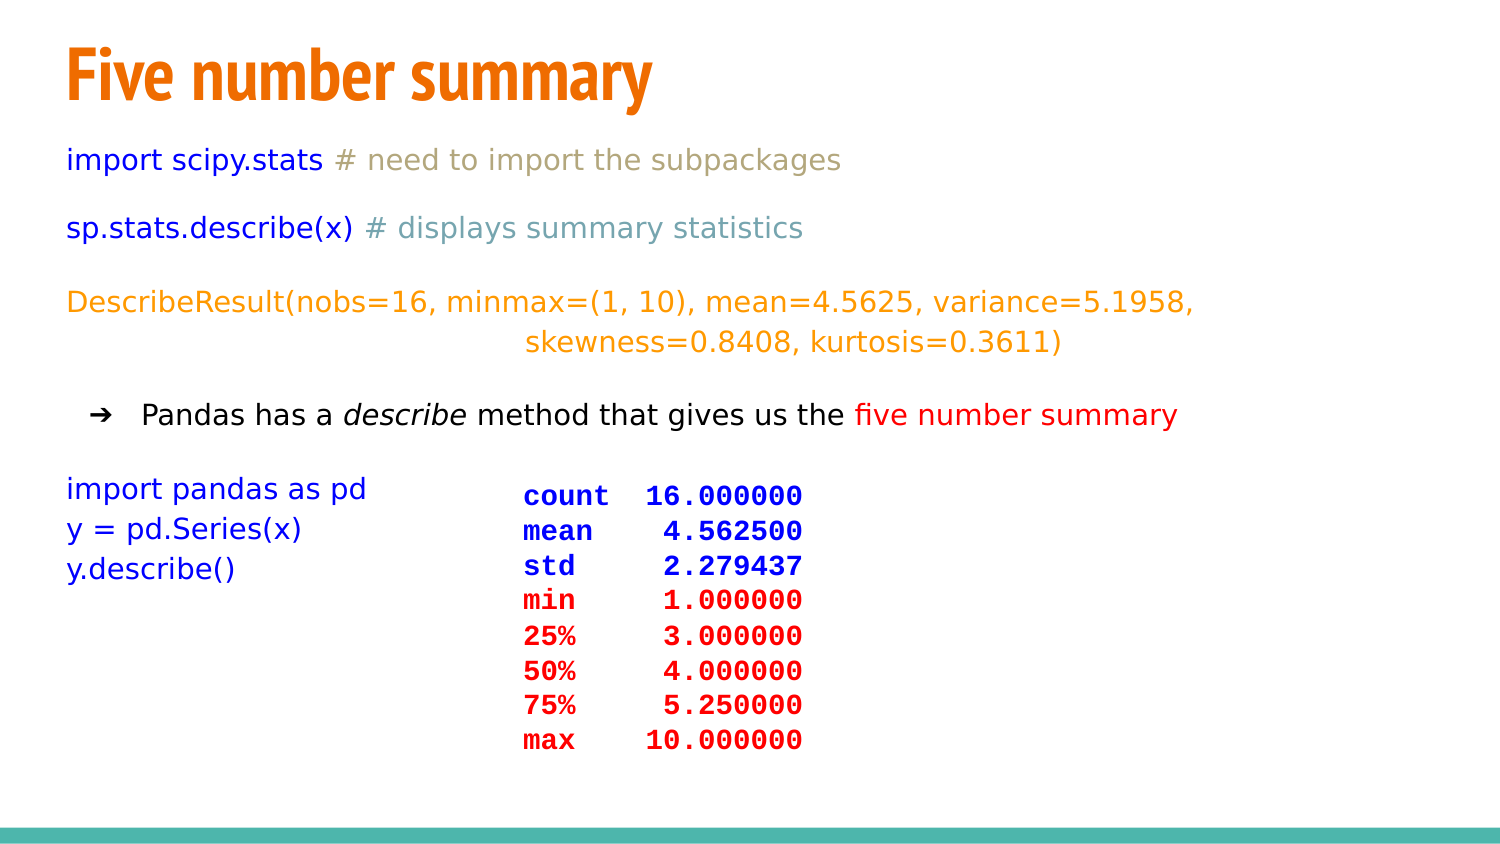

# Five number summary

import scipy.stats # need to import the subpackages
sp.stats.describe(x) # displays summary statistics
DescribeResult(nobs=16, minmax=(1, 10), mean=4.5625, variance=5.1958,
			 skewness=0.8408, kurtosis=0.3611)
Pandas has a describe method that gives us the five number summary
import pandas as pd
y = pd.Series(x)
y.describe()

count  16.000000
mean    4.562500
std     2.279437
min     1.000000
25%     3.000000
50%     4.000000
75%     5.250000
max    10.000000